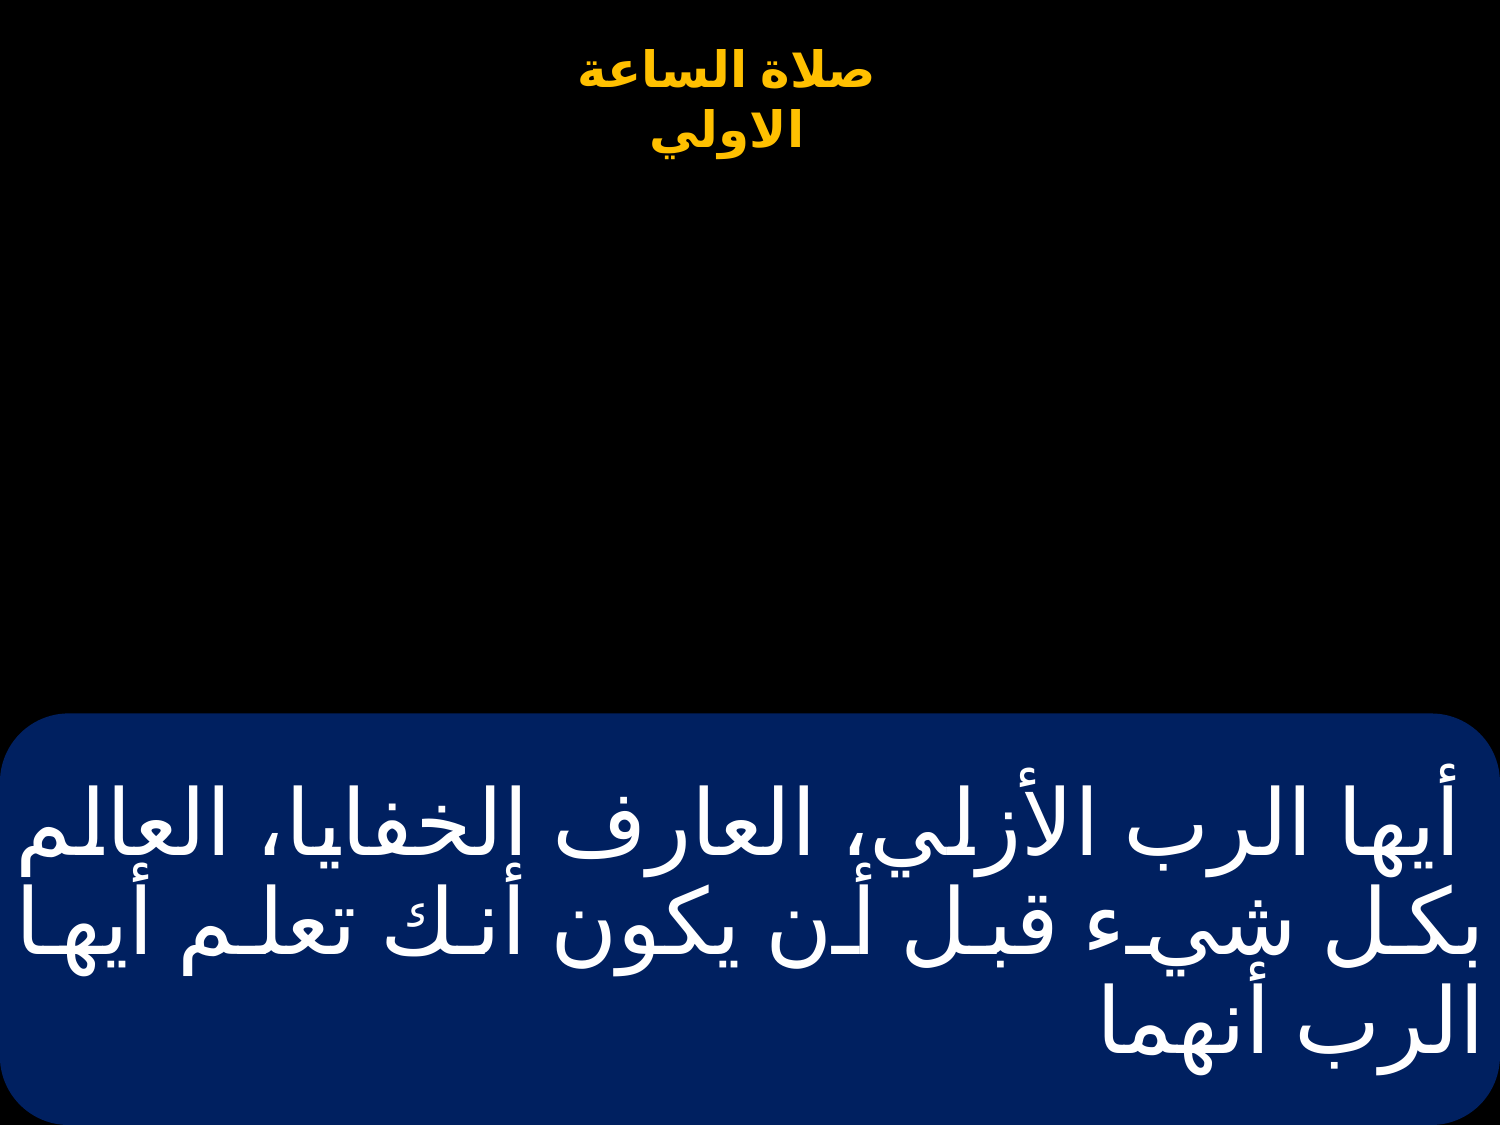

# أيها الرب الأزلي، العارف الخفايا، العالم بكل شيء قبل أن يكون أنك تعلم أيها الرب أنهما